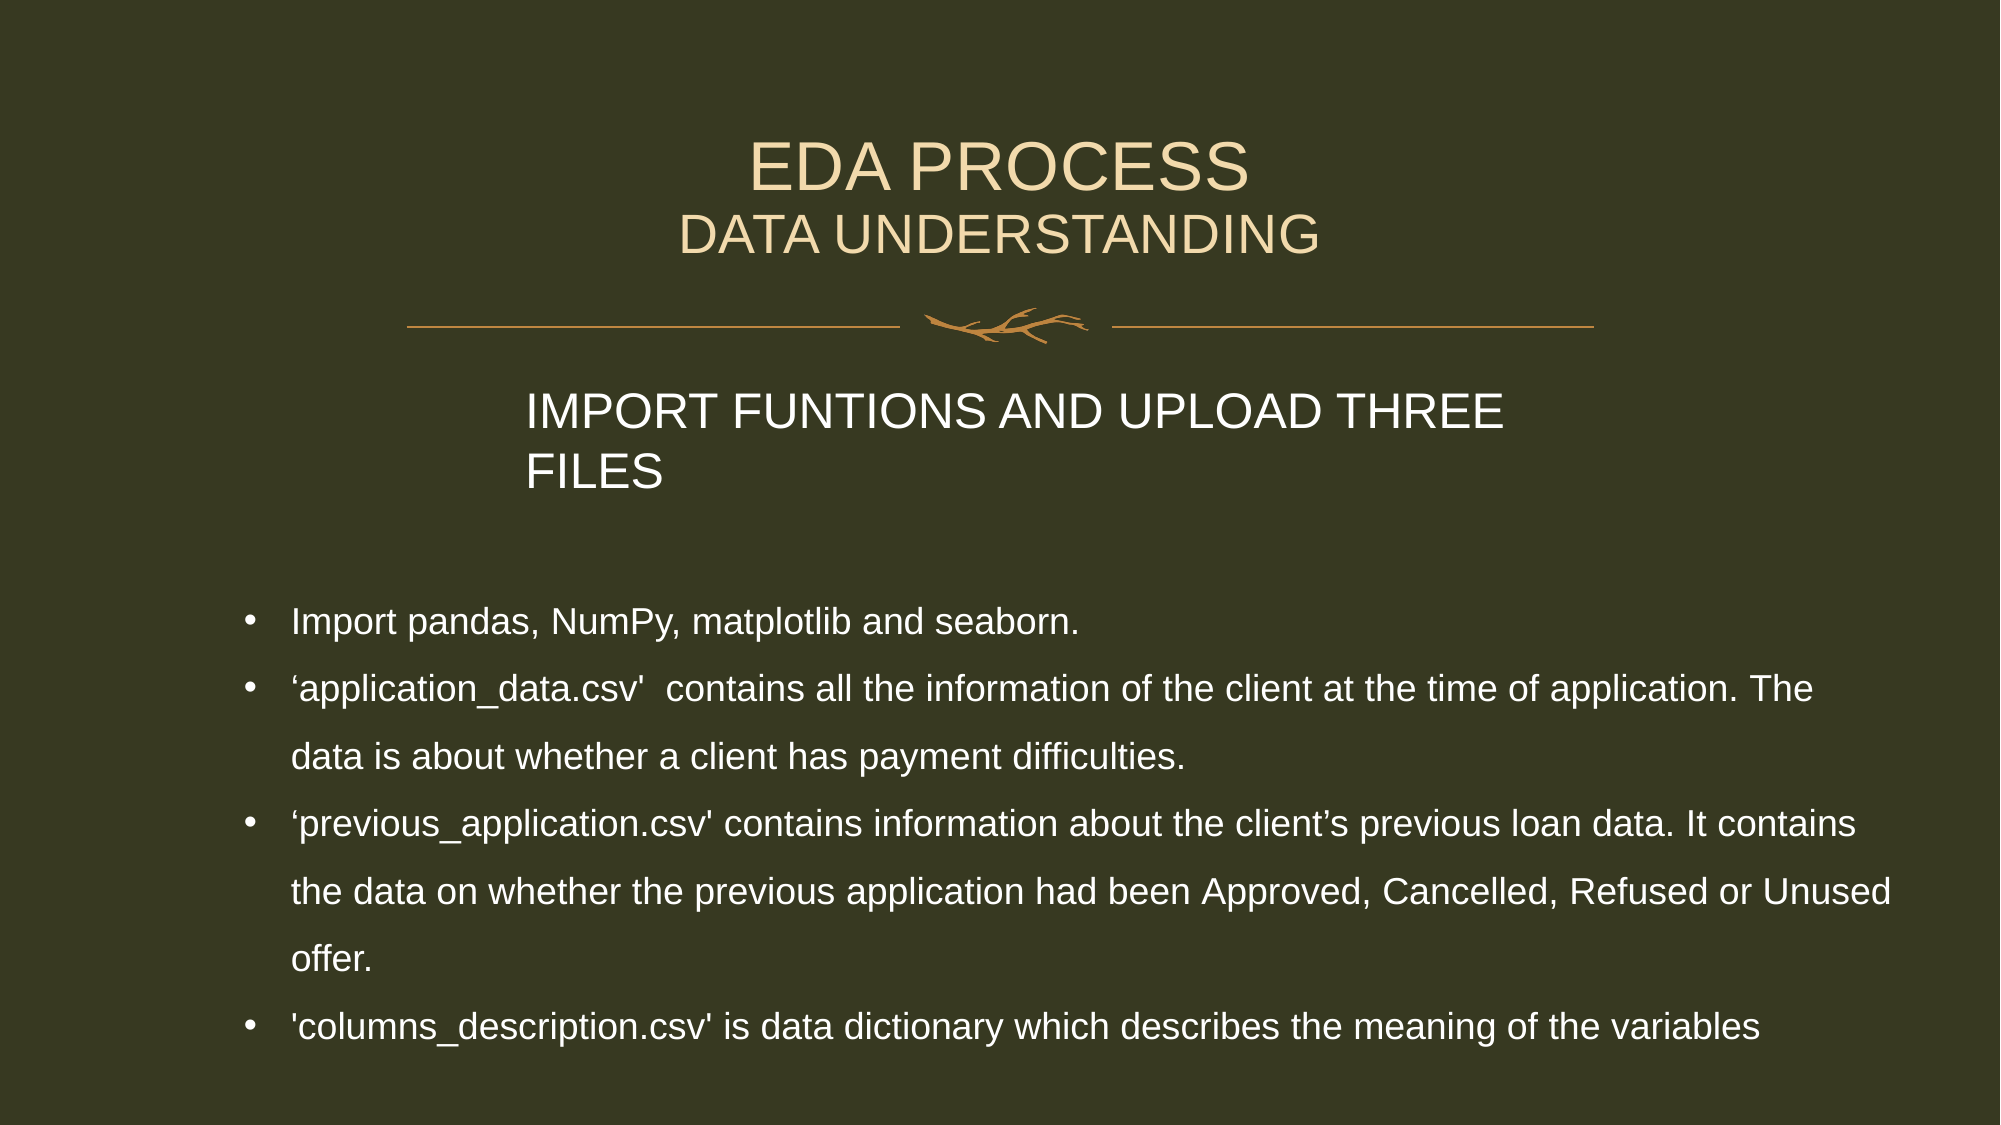

# EDA PROCESS DATA UNDERSTANDING
IMPORT FUNTIONS AND UPLOAD THREE FILES

Import pandas, NumPy, matplotlib and seaborn.
‘application_data.csv'  contains all the information of the client at the time of application. The data is about whether a client has payment difficulties.
‘previous_application.csv' contains information about the client’s previous loan data. It contains the data on whether the previous application had been Approved, Cancelled, Refused or Unused offer.
'columns_description.csv' is data dictionary which describes the meaning of the variables